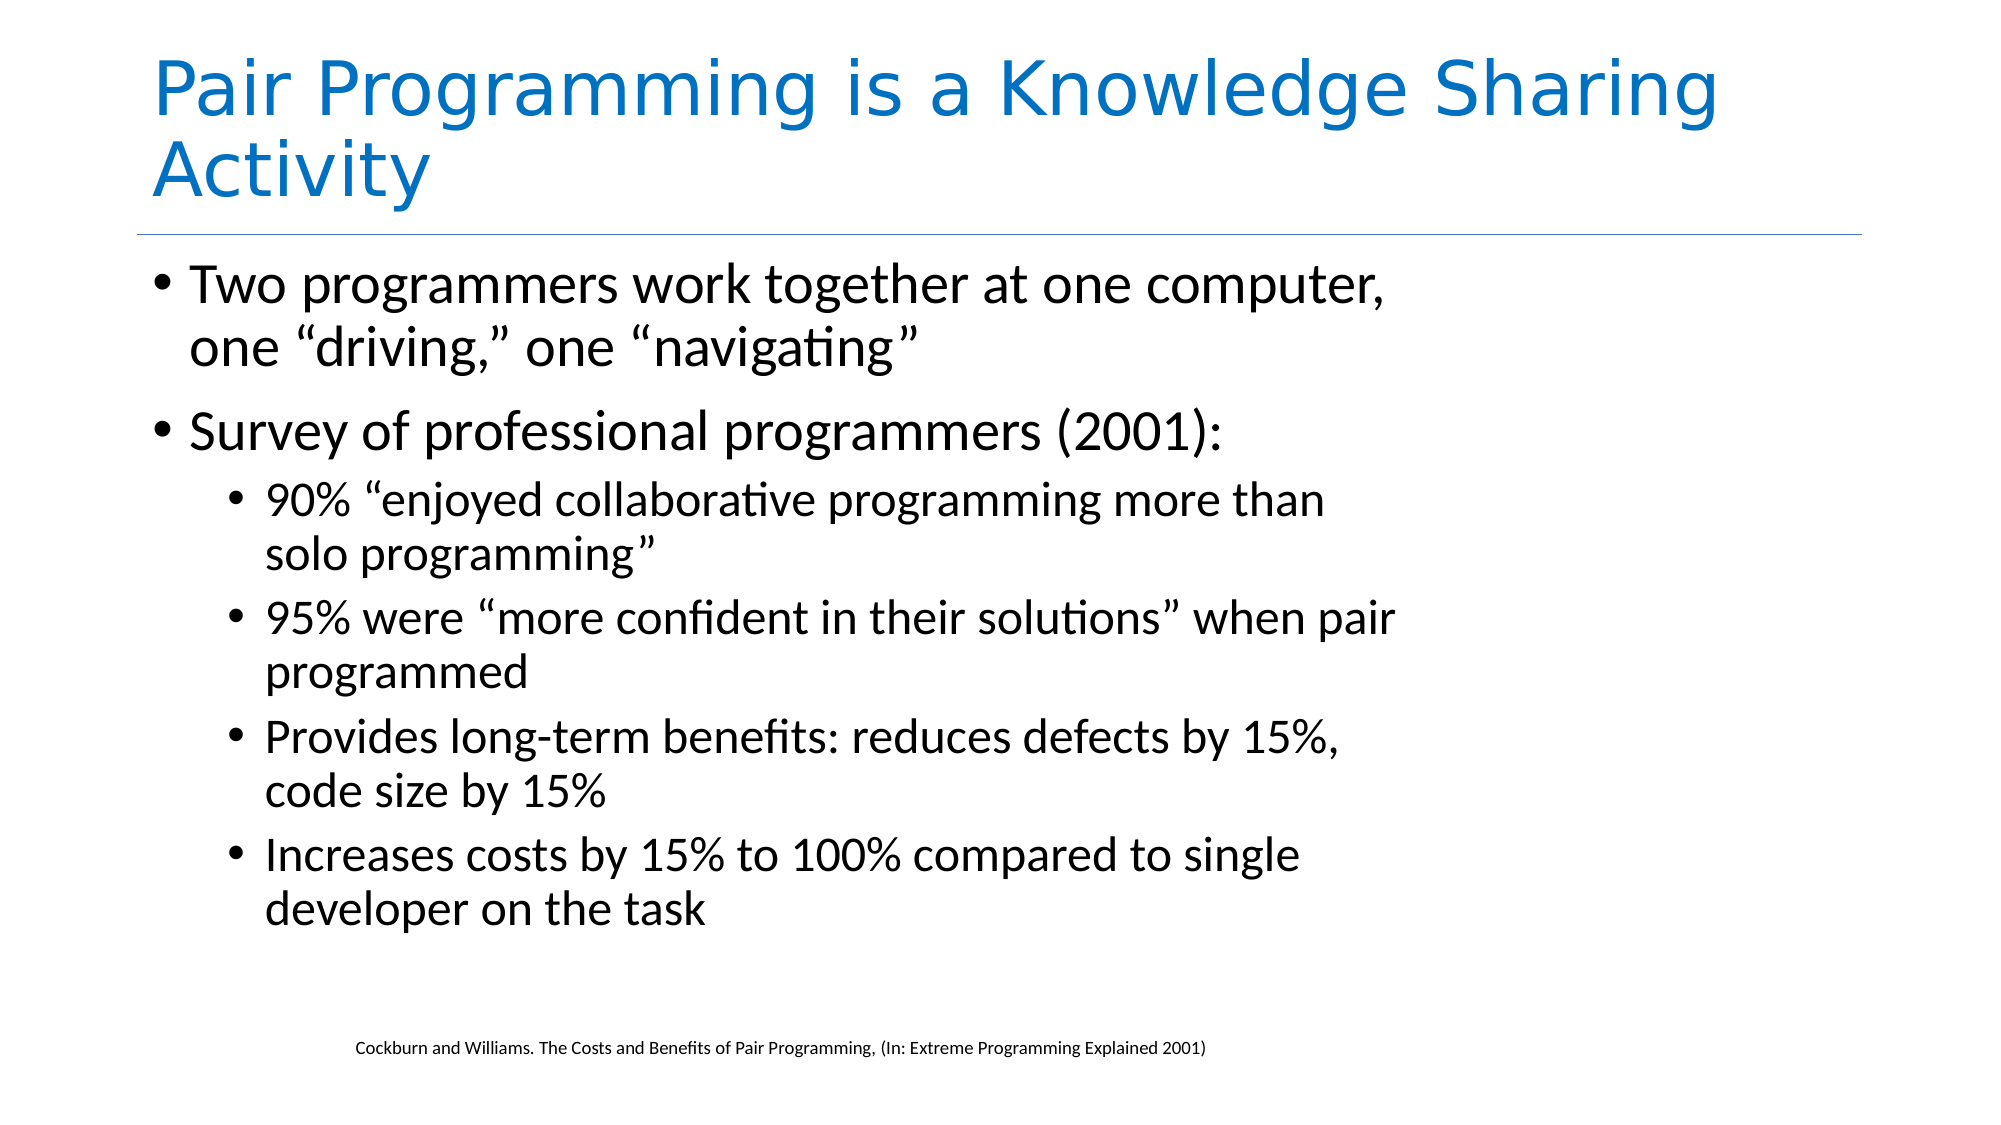

# Pair Programming is a Knowledge Sharing Activity
Two programmers work together at one computer, one “driving,” one “navigating”
Survey of professional programmers (2001):
90% “enjoyed collaborative programming more than solo programming”
95% were “more confident in their solutions” when pair programmed
Provides long-term benefits: reduces defects by 15%, code size by 15%
Increases costs by 15% to 100% compared to single developer on the task
Cockburn and Williams. The Costs and Benefits of Pair Programming, (In: Extreme Programming Explained 2001)